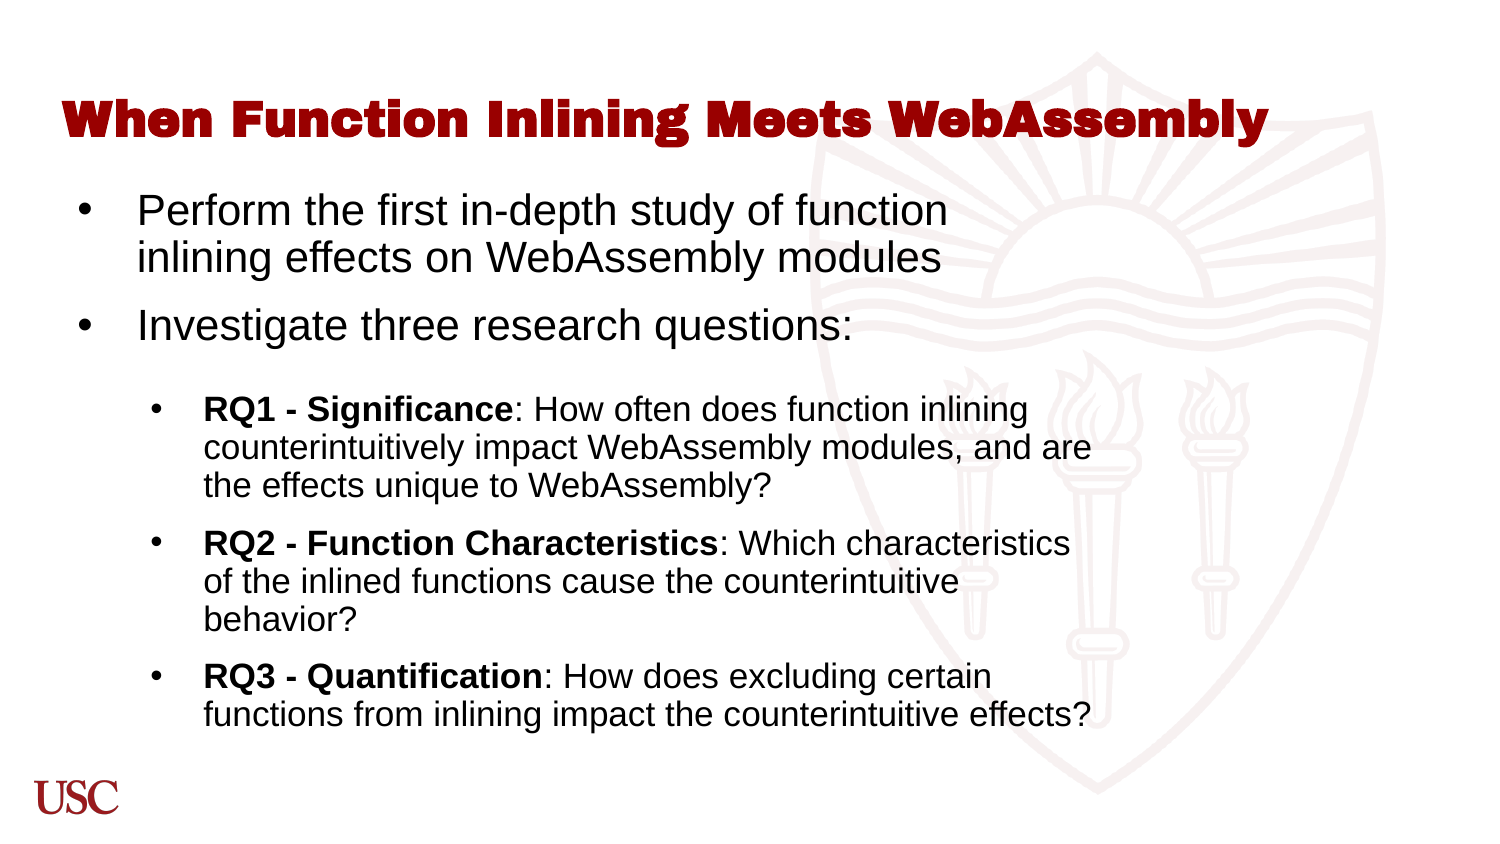

# When Function Inlining Meets WebAssembly
Perform the first in-depth study of function inlining effects on WebAssembly modules
Investigate three research questions:

RQ1 - Significance: How often does function inlining counterintuitively impact WebAssembly modules, and are the effects unique to WebAssembly?
RQ2 - Function Characteristics: Which characteristics of the inlined functions cause the counterintuitive behavior?
RQ3 - Quantification: How does excluding certain functions from inlining impact the counterintuitive effects?